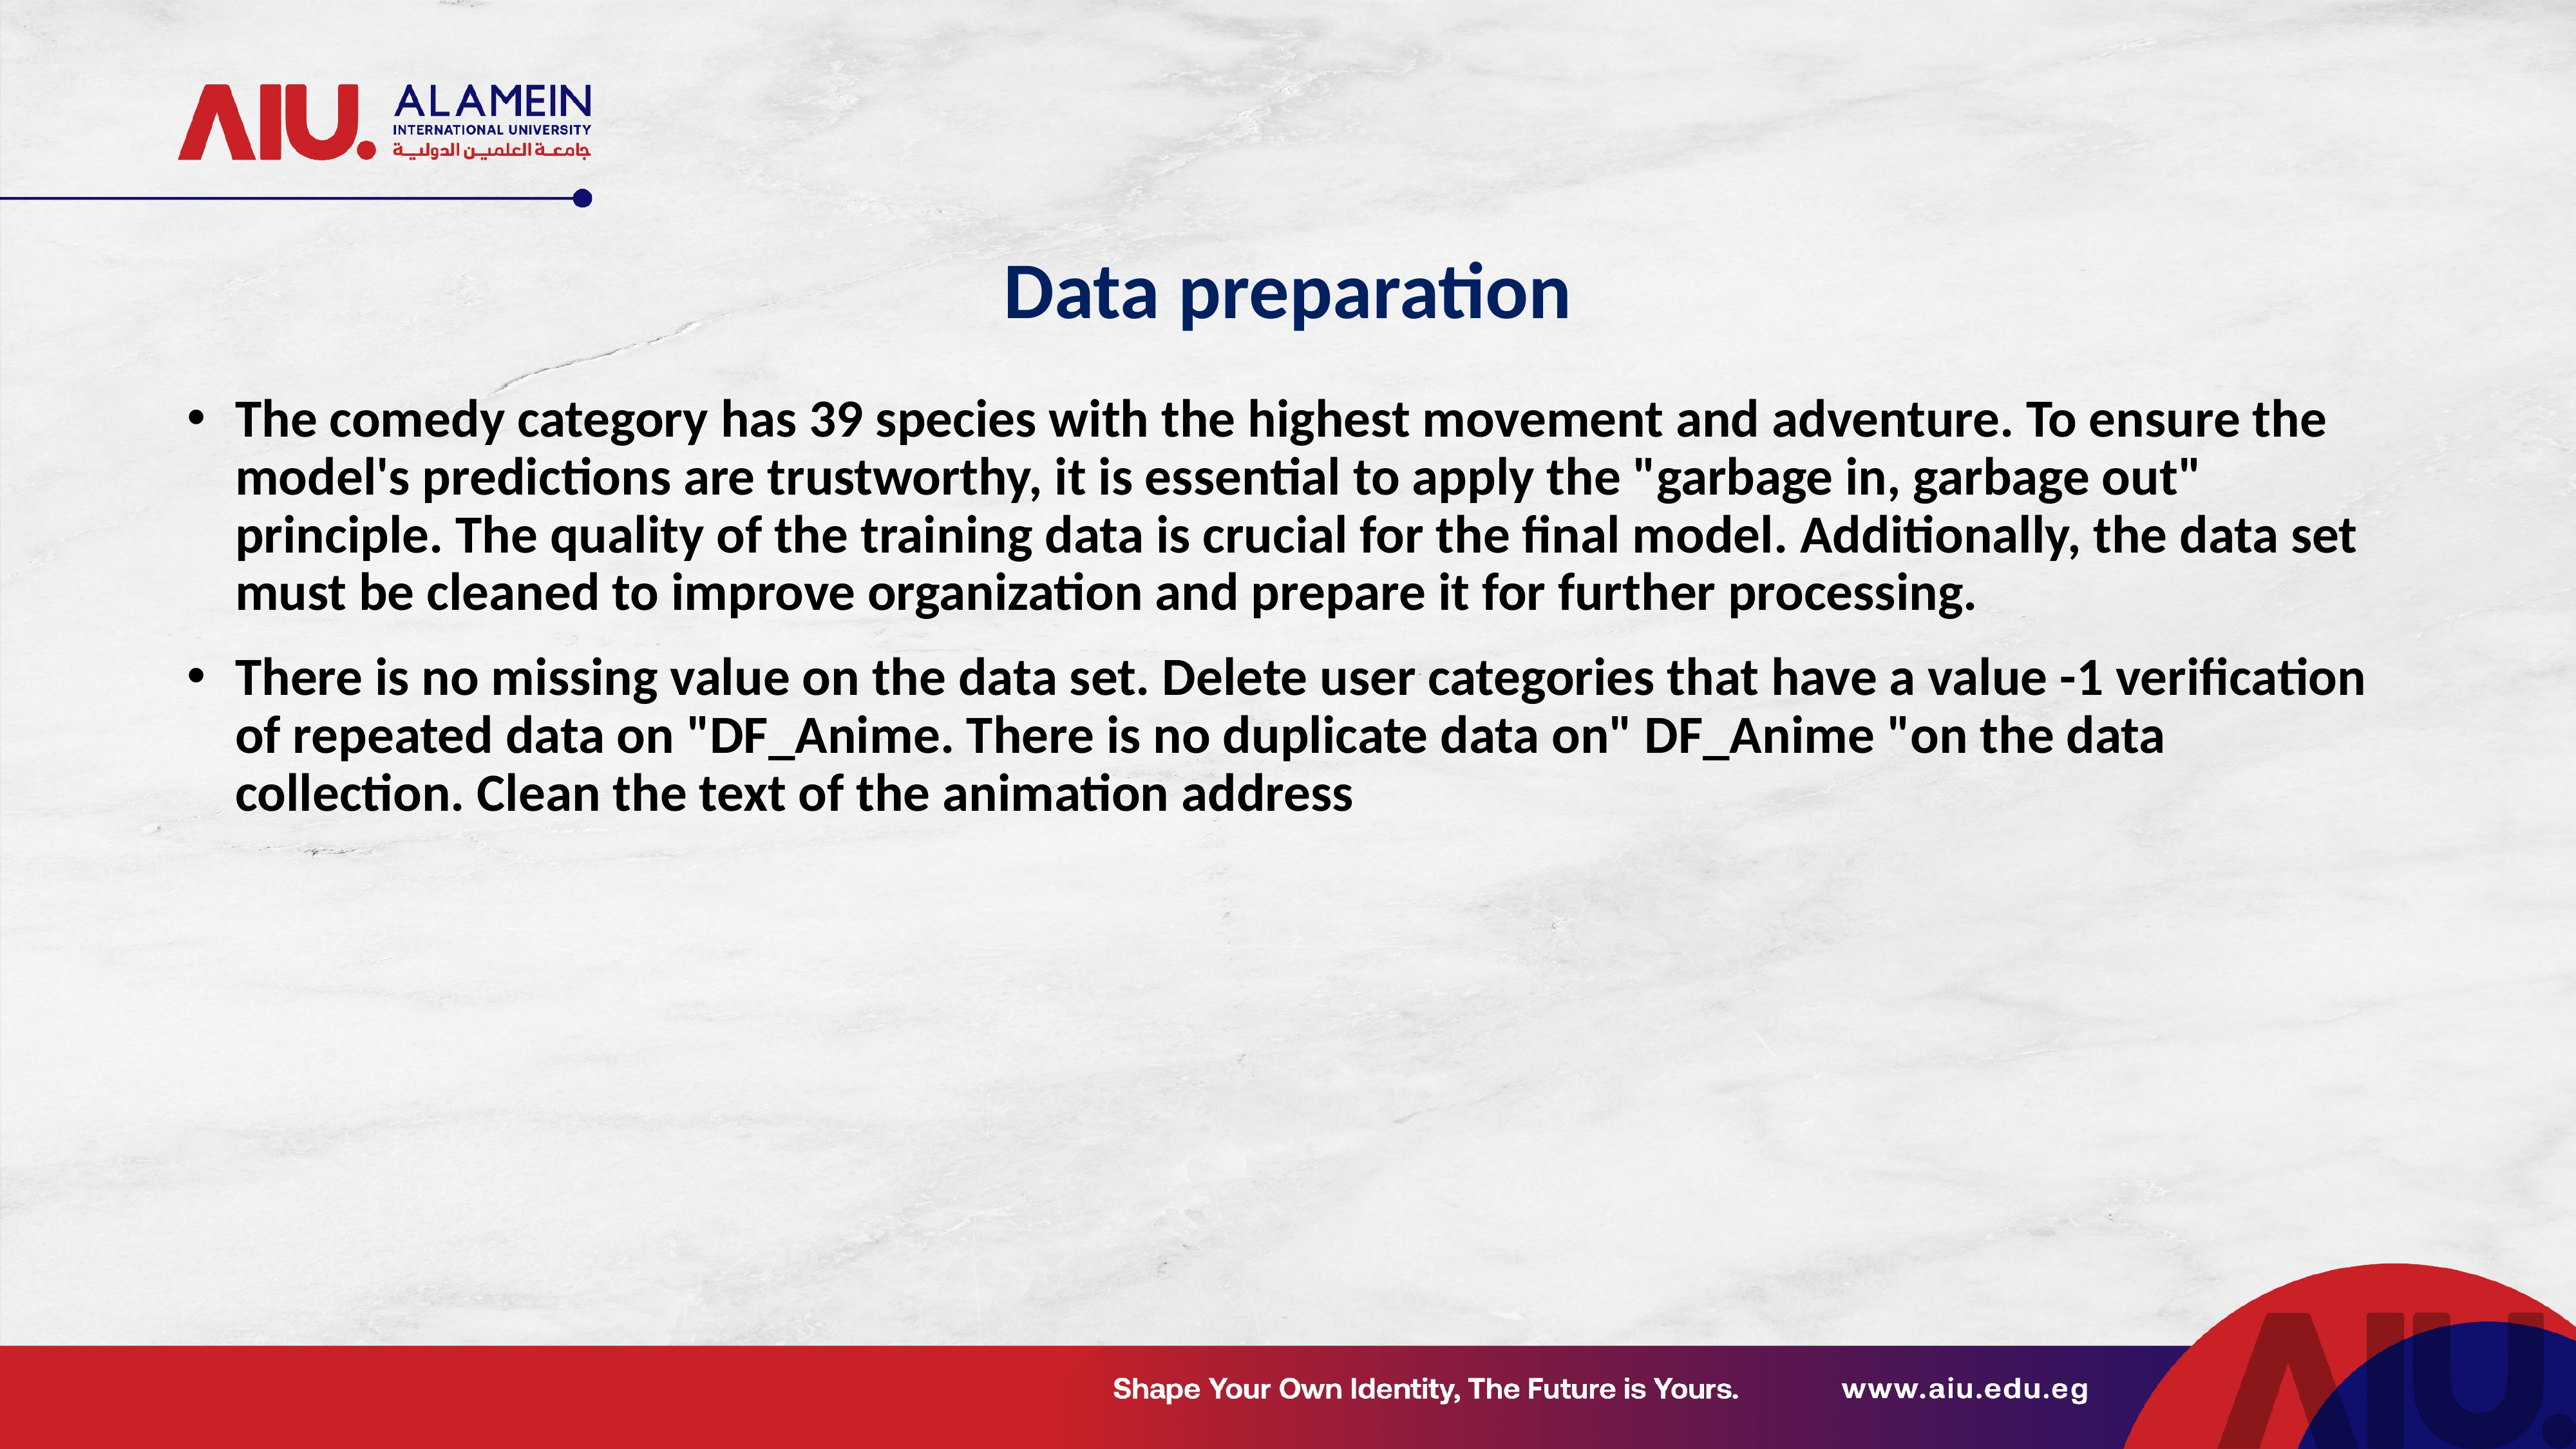

# Data preparation
The comedy category has 39 species with the highest movement and adventure. To ensure the model's predictions are trustworthy, it is essential to apply the "garbage in, garbage out" principle. The quality of the training data is crucial for the final model. Additionally, the data set must be cleaned to improve organization and prepare it for further processing.
There is no missing value on the data set. Delete user categories that have a value -1 verification of repeated data on "DF_Anime. There is no duplicate data on" DF_Anime "on the data collection. Clean the text of the animation address